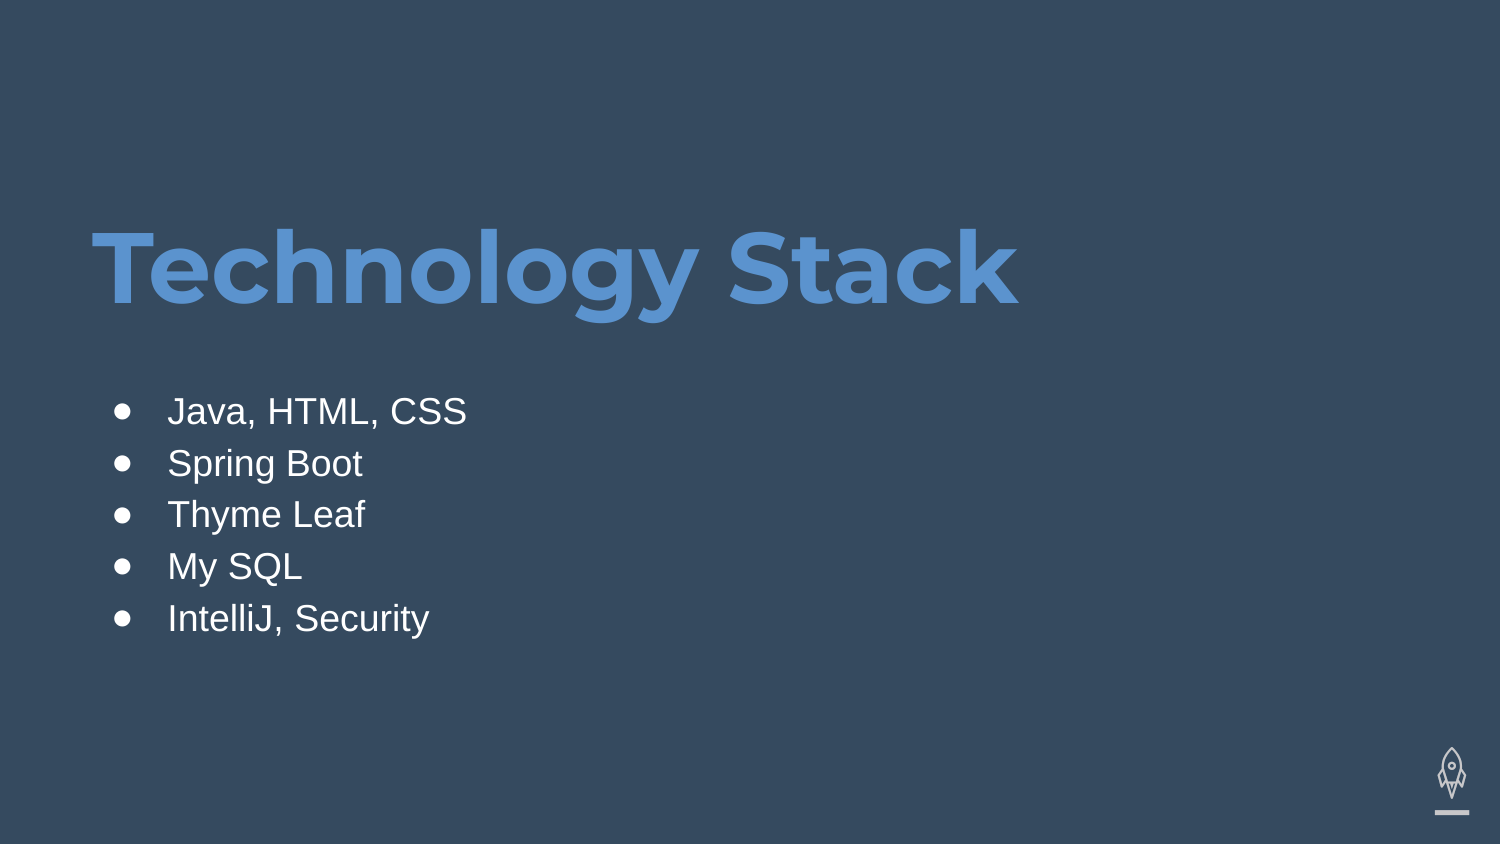

# Technology Stack
Java, HTML, CSS
Spring Boot
Thyme Leaf
My SQL
IntelliJ, Security